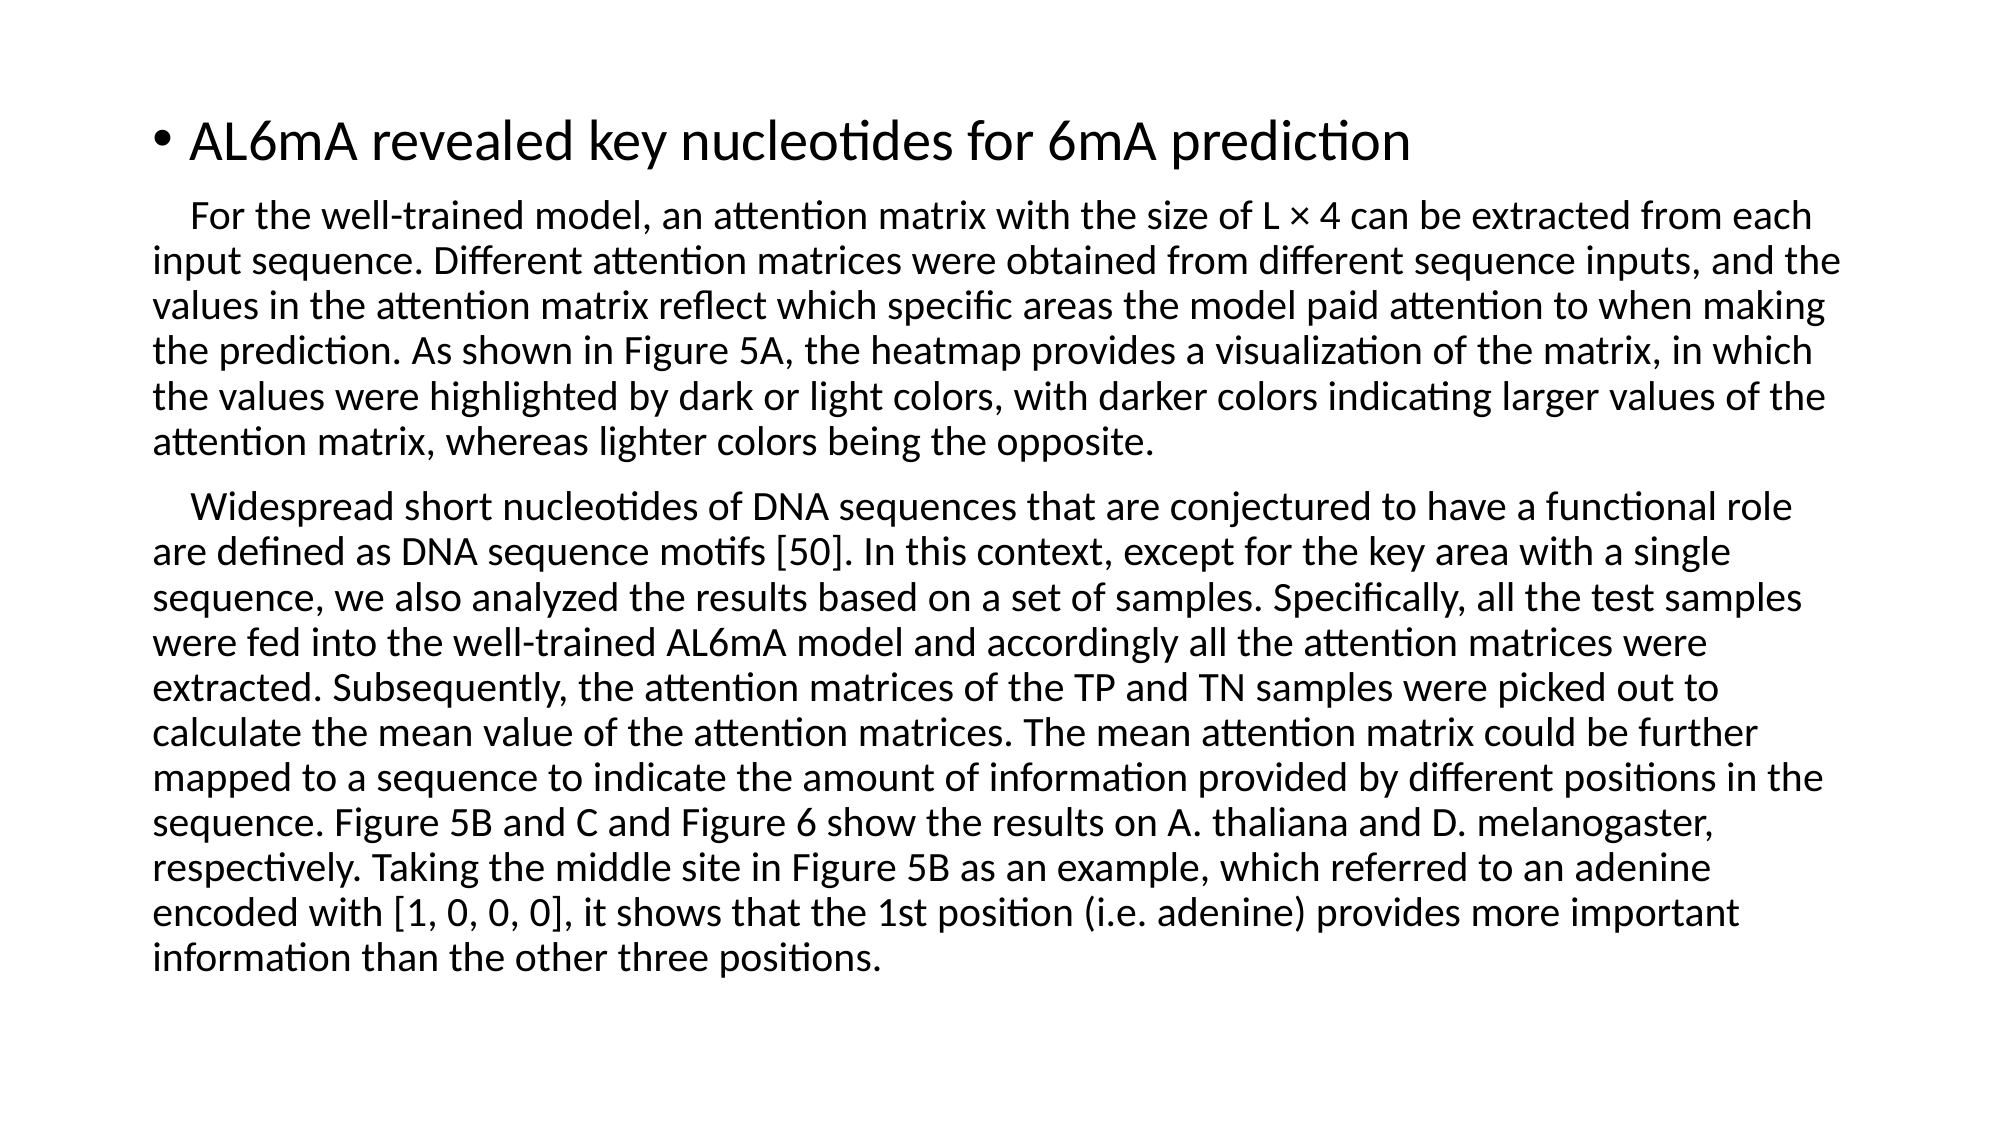

AL6mA revealed key nucleotides for 6mA prediction
    For the well-trained model, an attention matrix with the size of L × 4 can be extracted from each input sequence. Different attention matrices were obtained from different sequence inputs, and the values in the attention matrix reflect which specific areas the model paid attention to when making the prediction. As shown in Figure 5A, the heatmap provides a visualization of the matrix, in which the values were highlighted by dark or light colors, with darker colors indicating larger values of the attention matrix, whereas lighter colors being the opposite.
    Widespread short nucleotides of DNA sequences that are conjectured to have a functional role are defined as DNA sequence motifs [50]. In this context, except for the key area with a single sequence, we also analyzed the results based on a set of samples. Specifically, all the test samples were fed into the well-trained AL6mA model and accordingly all the attention matrices were extracted. Subsequently, the attention matrices of the TP and TN samples were picked out to calculate the mean value of the attention matrices. The mean attention matrix could be further mapped to a sequence to indicate the amount of information provided by different positions in the sequence. Figure 5B and C and Figure 6 show the results on A. thaliana and D. melanogaster, respectively. Taking the middle site in Figure 5B as an example, which referred to an adenine encoded with [1, 0, 0, 0], it shows that the 1st position (i.e. adenine) provides more important information than the other three positions.